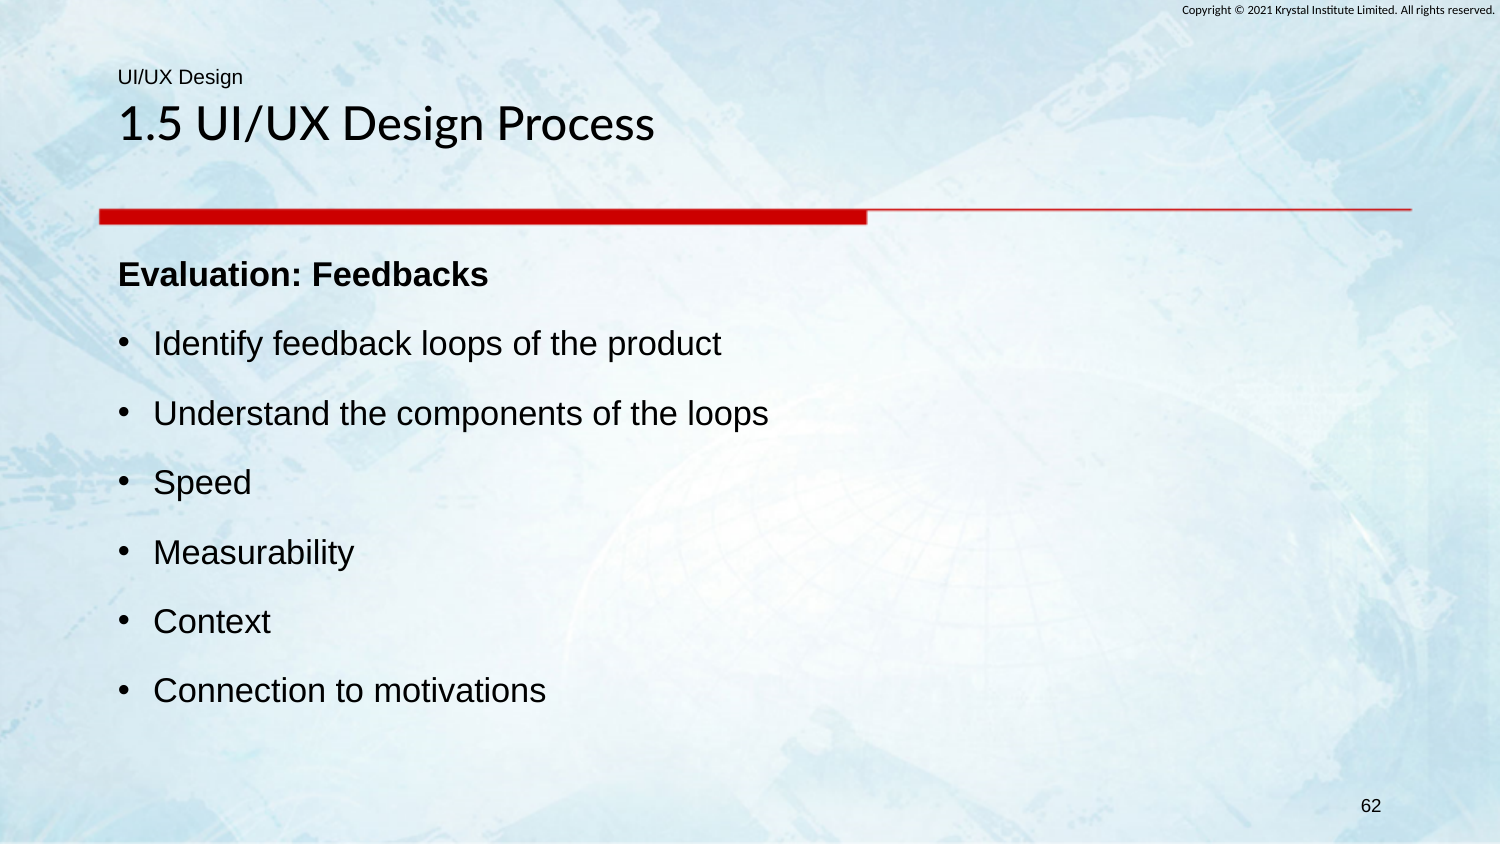

# 1.5 UI/UX Design Process
Evaluation: Feedbacks
Identify feedback loops of the product
Understand the components of the loops
Speed
Measurability
Context
Connection to motivations

62